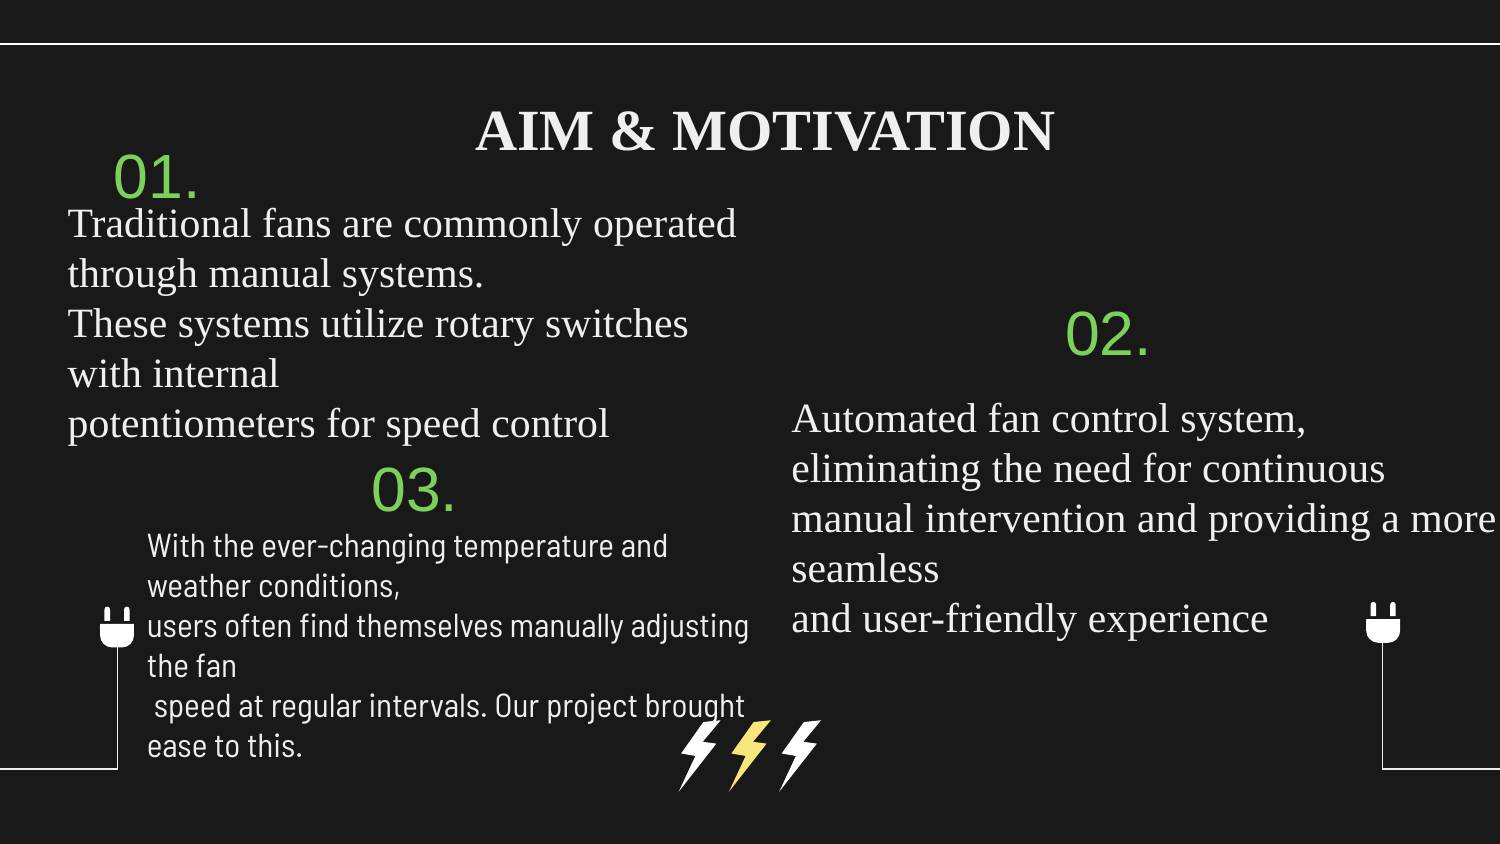

AIM & MOTIVATION
01.
Traditional fans are commonly operated
through manual systems.
These systems utilize rotary switches
with internal
potentiometers for speed control
02.
Automated fan control system,
eliminating the need for continuous
manual intervention and providing a more seamless
and user-friendly experience
03.
With the ever-changing temperature and weather conditions,
users often find themselves manually adjusting the fan
 speed at regular intervals. Our project brought ease to this.